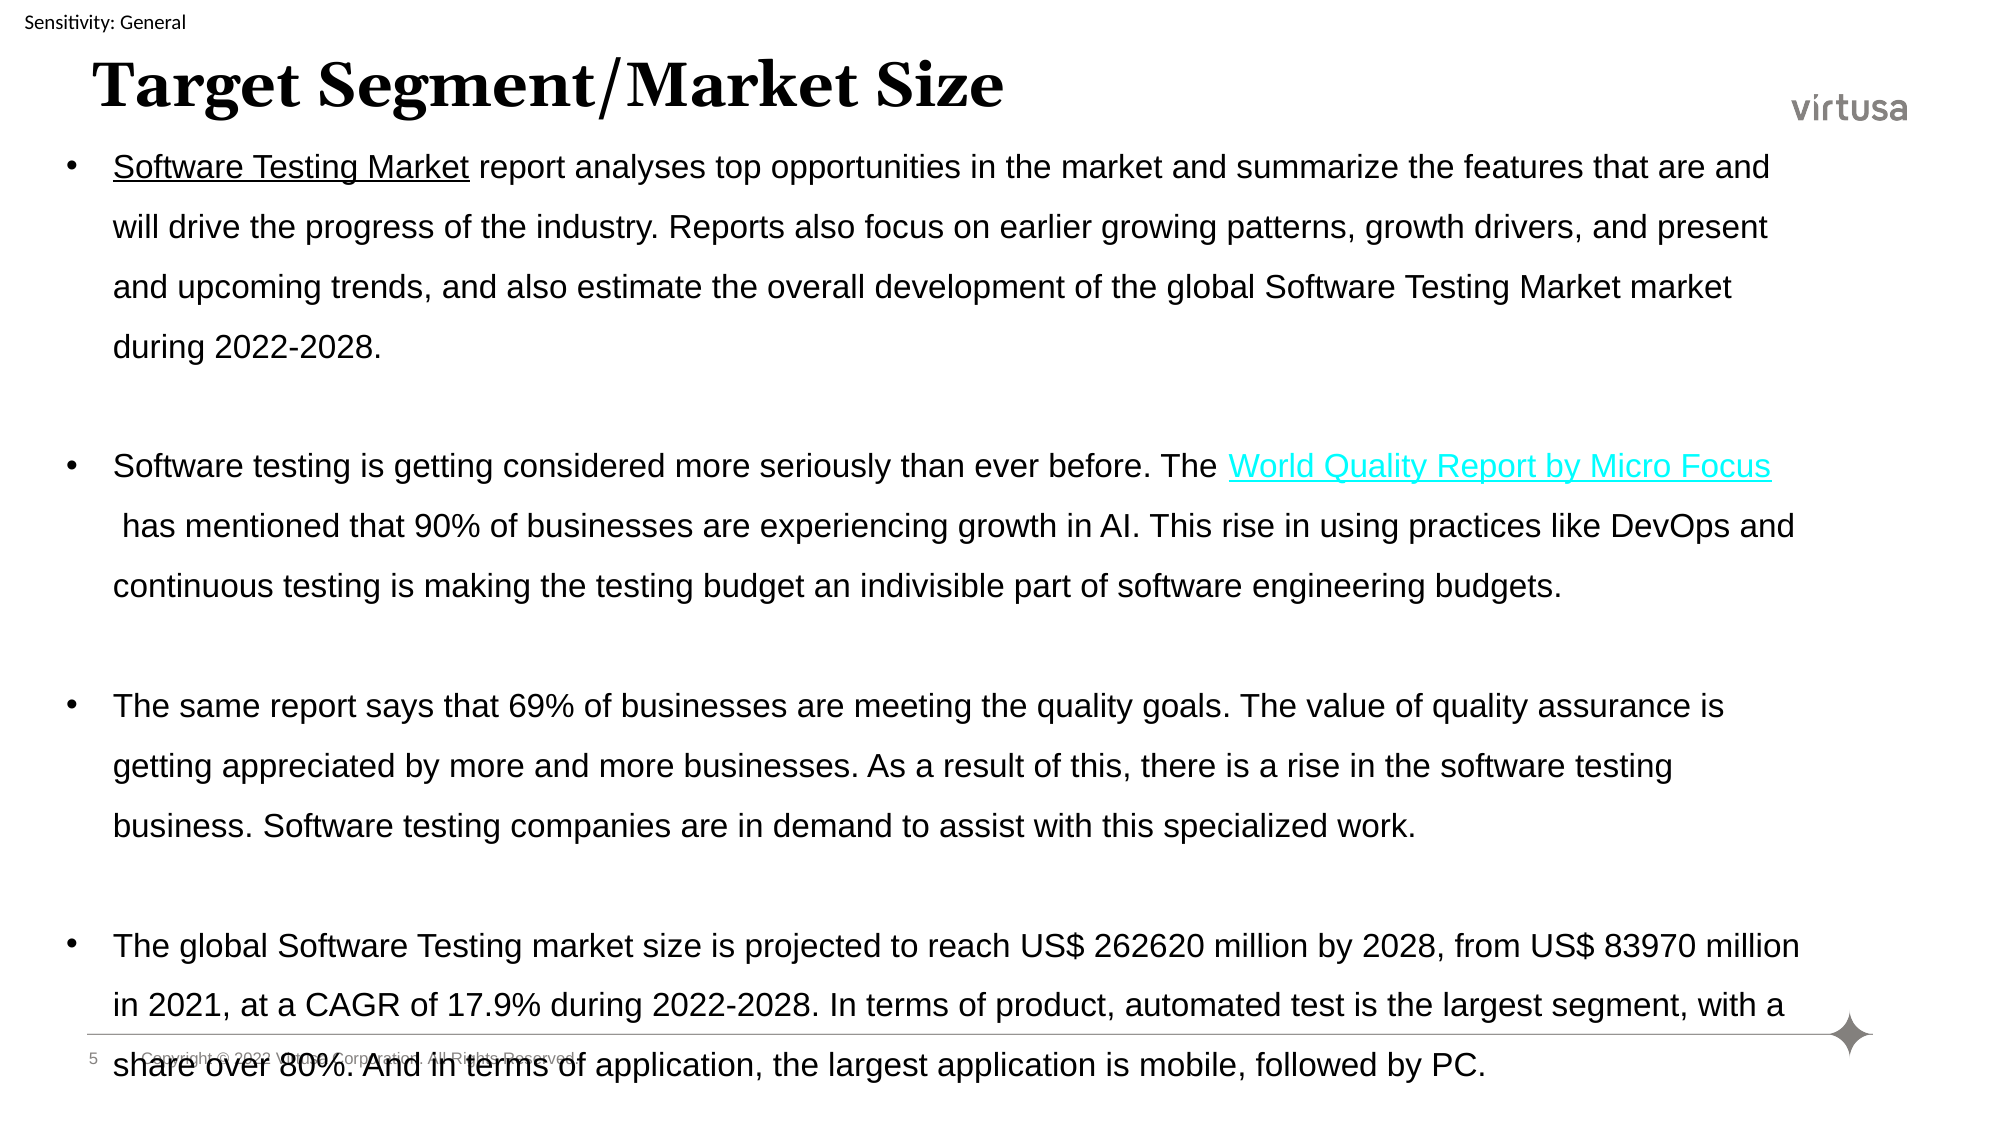

# Target Segment/Market Size
Software Testing Market report analyses top opportunities in the market and summarize the features that are and will drive the progress of the industry. Reports also focus on earlier growing patterns, growth drivers, and present and upcoming trends, and also estimate the overall development of the global Software Testing Market market during 2022-2028.

Software testing is getting considered more seriously than ever before. The World Quality Report by Micro Focus has mentioned that 90% of businesses are experiencing growth in AI. This rise in using practices like DevOps and continuous testing is making the testing budget an indivisible part of software engineering budgets.

The same report says that 69% of businesses are meeting the quality goals. The value of quality assurance is getting appreciated by more and more businesses. As a result of this, there is a rise in the software testing business. Software testing companies are in demand to assist with this specialized work.

The global Software Testing market size is projected to reach US$ 262620 million by 2028, from US$ 83970 million in 2021, at a CAGR of 17.9% during 2022-2028. In terms of product, automated test is the largest segment, with a share over 80%. And in terms of application, the largest application is mobile, followed by PC.